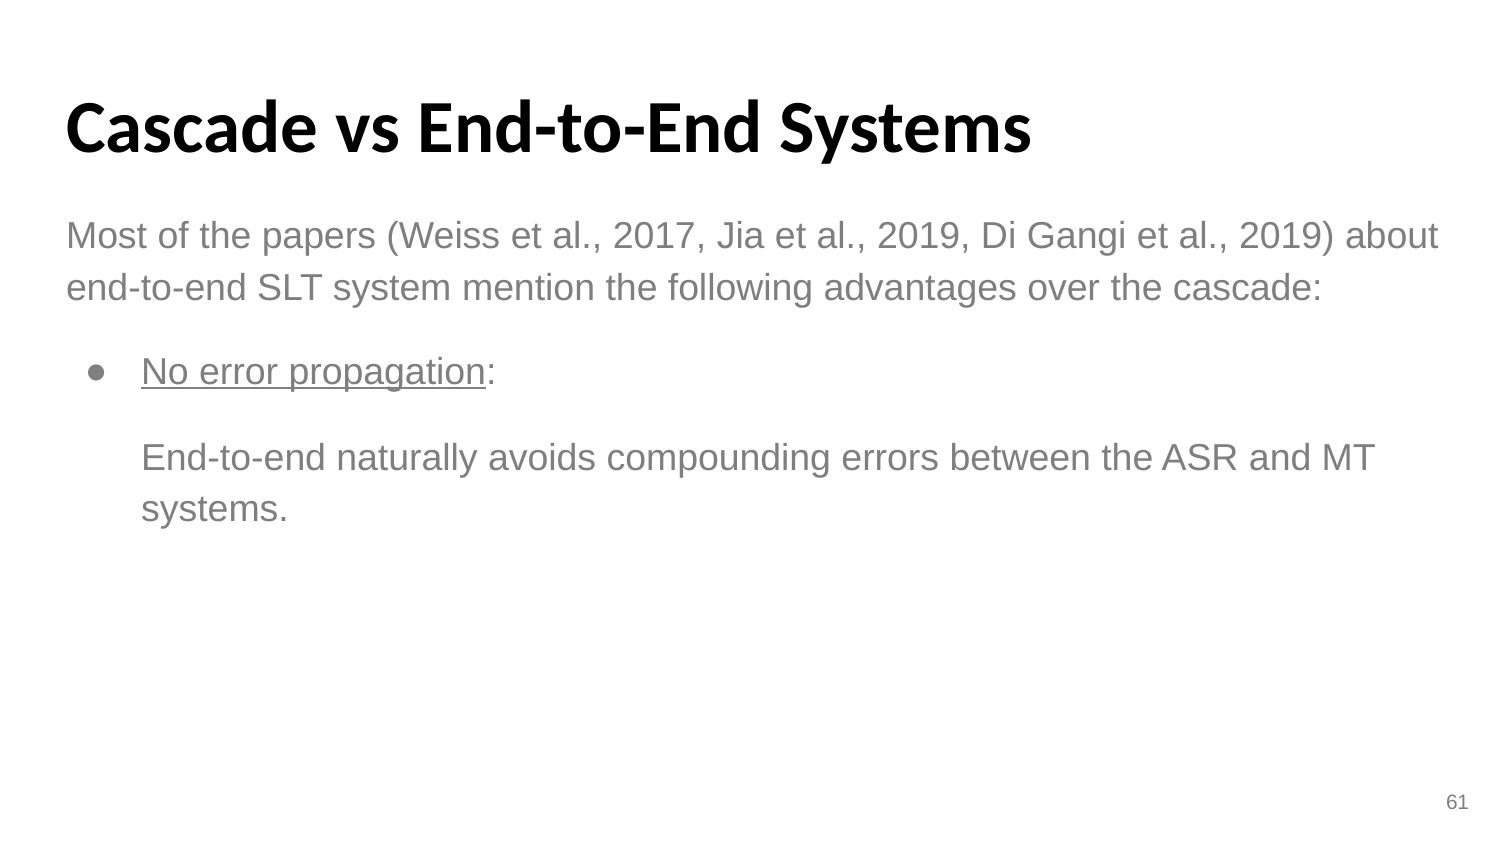

# Cascade vs End-to-End Systems

Most of the papers (Weiss et al., 2017, Jia et al., 2019, Di Gangi et al., 2019) about end-to-end SLT system mention the following advantages over the cascade:
No error propagation:
End-to-end naturally avoids compounding errors between the ASR and MT systems.
Direct access to the audio:
End-to-end better manipulates paralinguistic and non-linguistic information during translation, e.g. maintaining the source speaker’s voice, emotion, and prosody, in the synthesized translated speech.

61